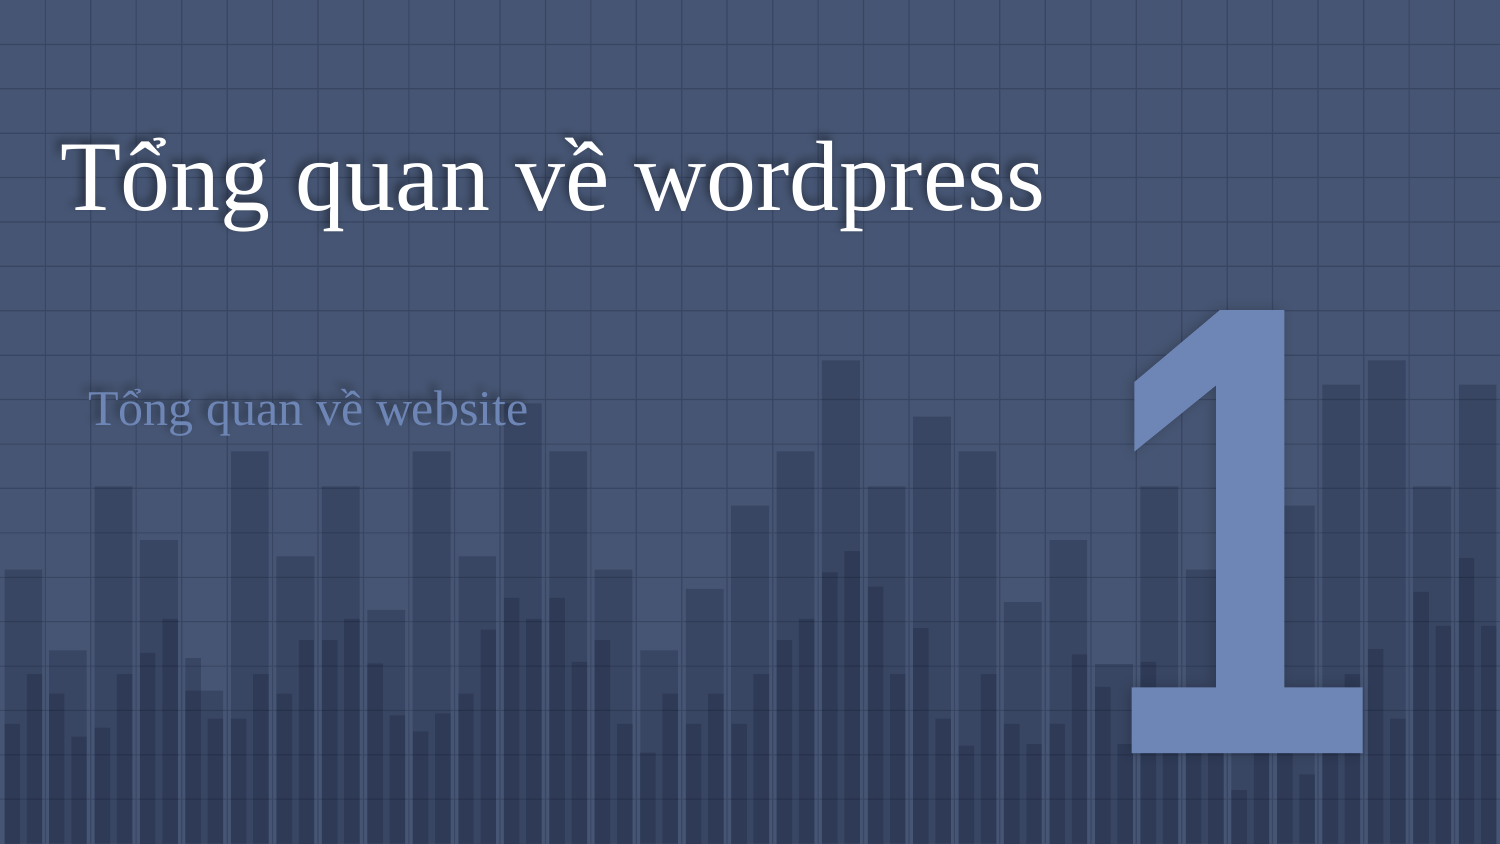

# Tổng quan về wordpress
1
Tổng quan về website